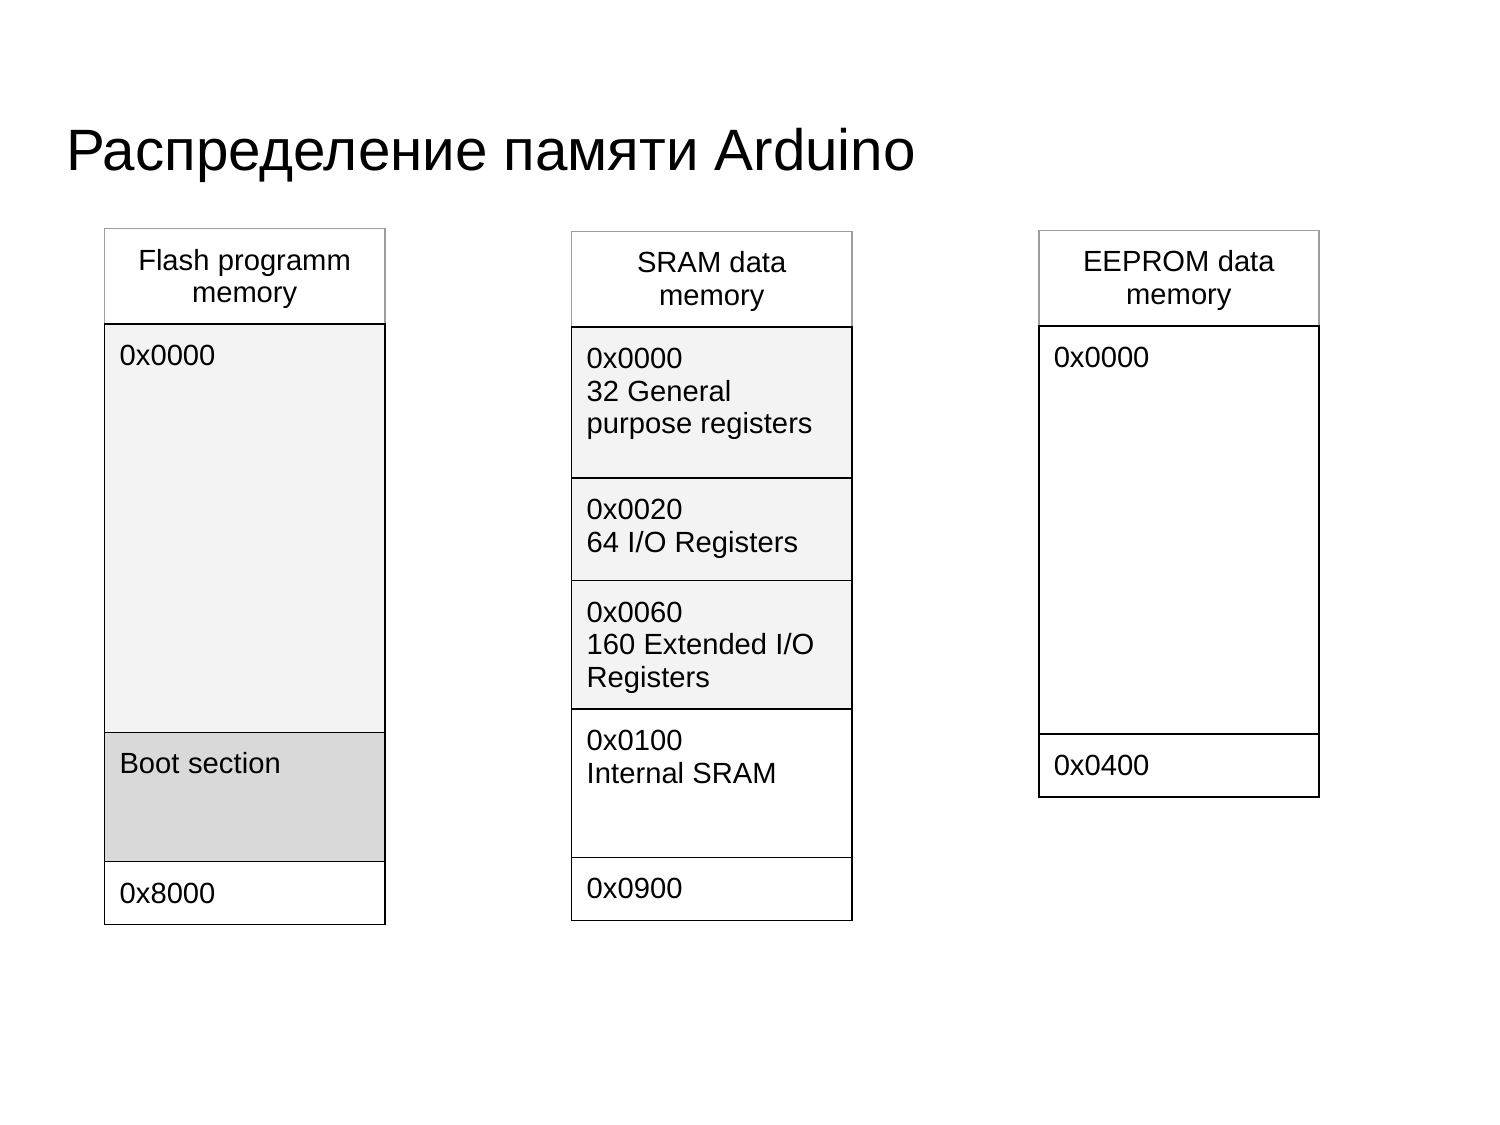

# Распределение памяти Arduino
| Flash programm memory |
| --- |
| 0x0000 |
| Boot section |
| 0x8000 |
| EEPROM data memory |
| --- |
| 0x0000 |
| 0x0400 |
| SRAM data memory |
| --- |
| 0x0000 32 General purpose registers |
| 0x0020 64 I/O Registers |
| 0x0060 160 Extended I/O Registers |
| 0x0100 Internal SRAM |
| 0x0900 |